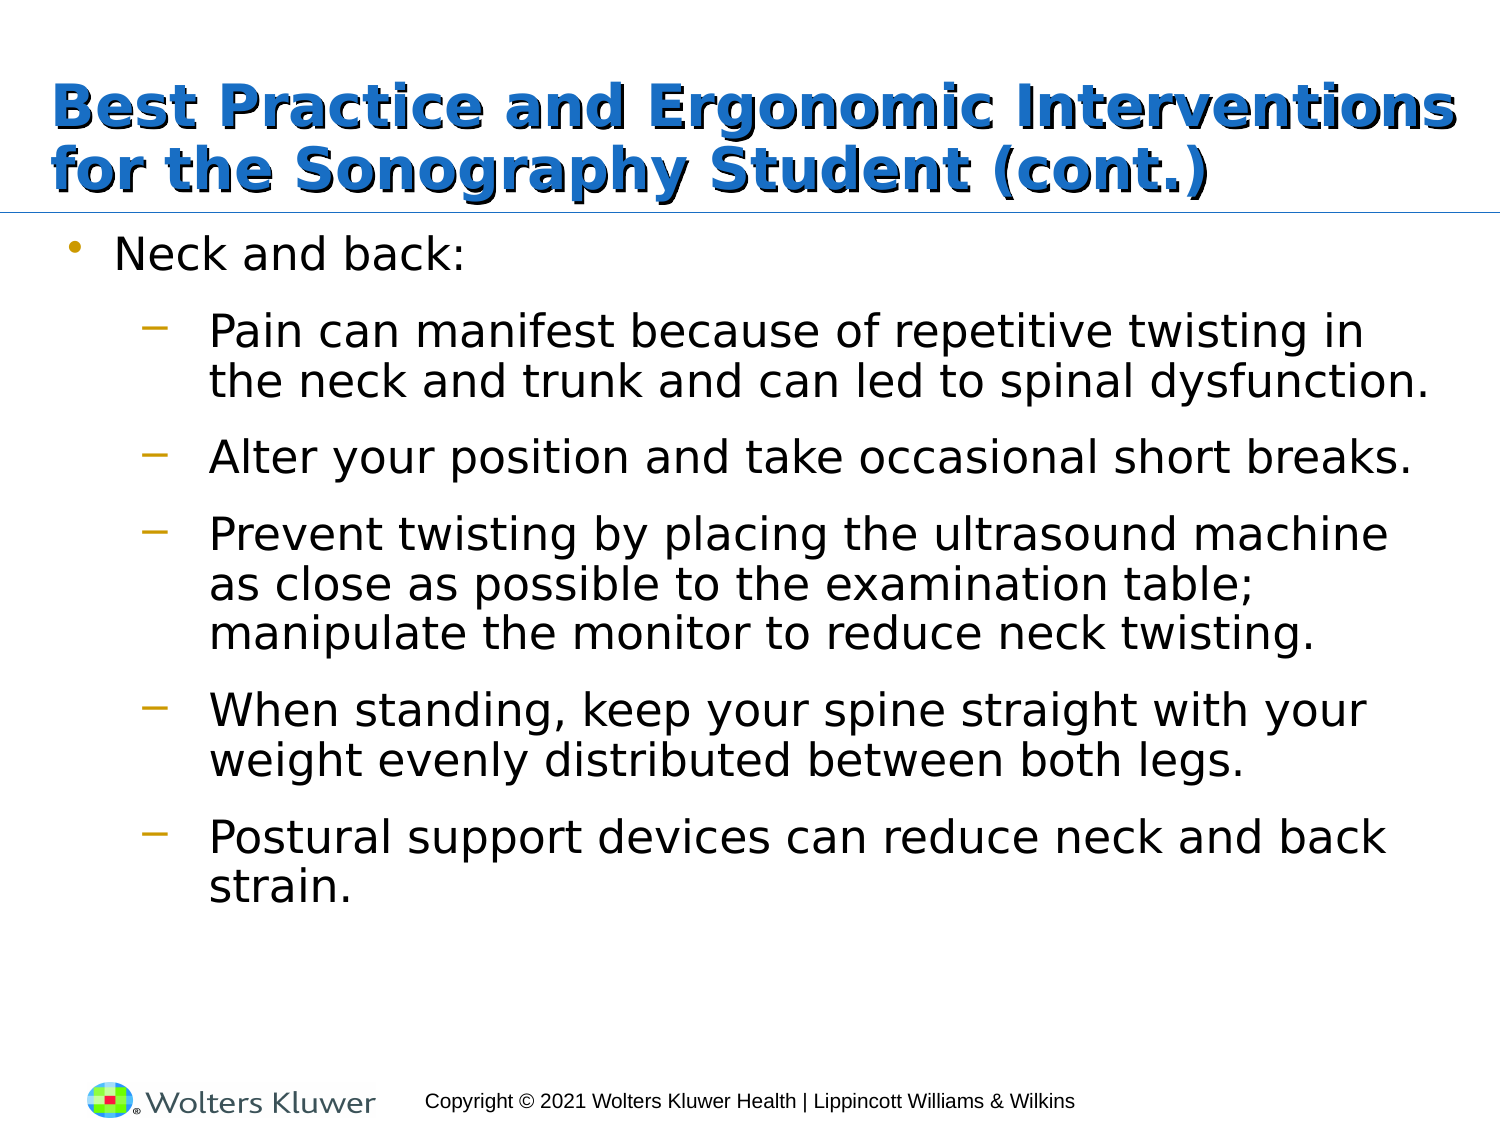

# Best Practice and Ergonomic Interventions for the Sonography Student (cont.)
Neck and back:
Pain can manifest because of repetitive twisting in the neck and trunk and can led to spinal dysfunction.
Alter your position and take occasional short breaks.
Prevent twisting by placing the ultrasound machine as close as possible to the examination table; manipulate the monitor to reduce neck twisting.
When standing, keep your spine straight with your weight evenly distributed between both legs.
Postural support devices can reduce neck and back strain.